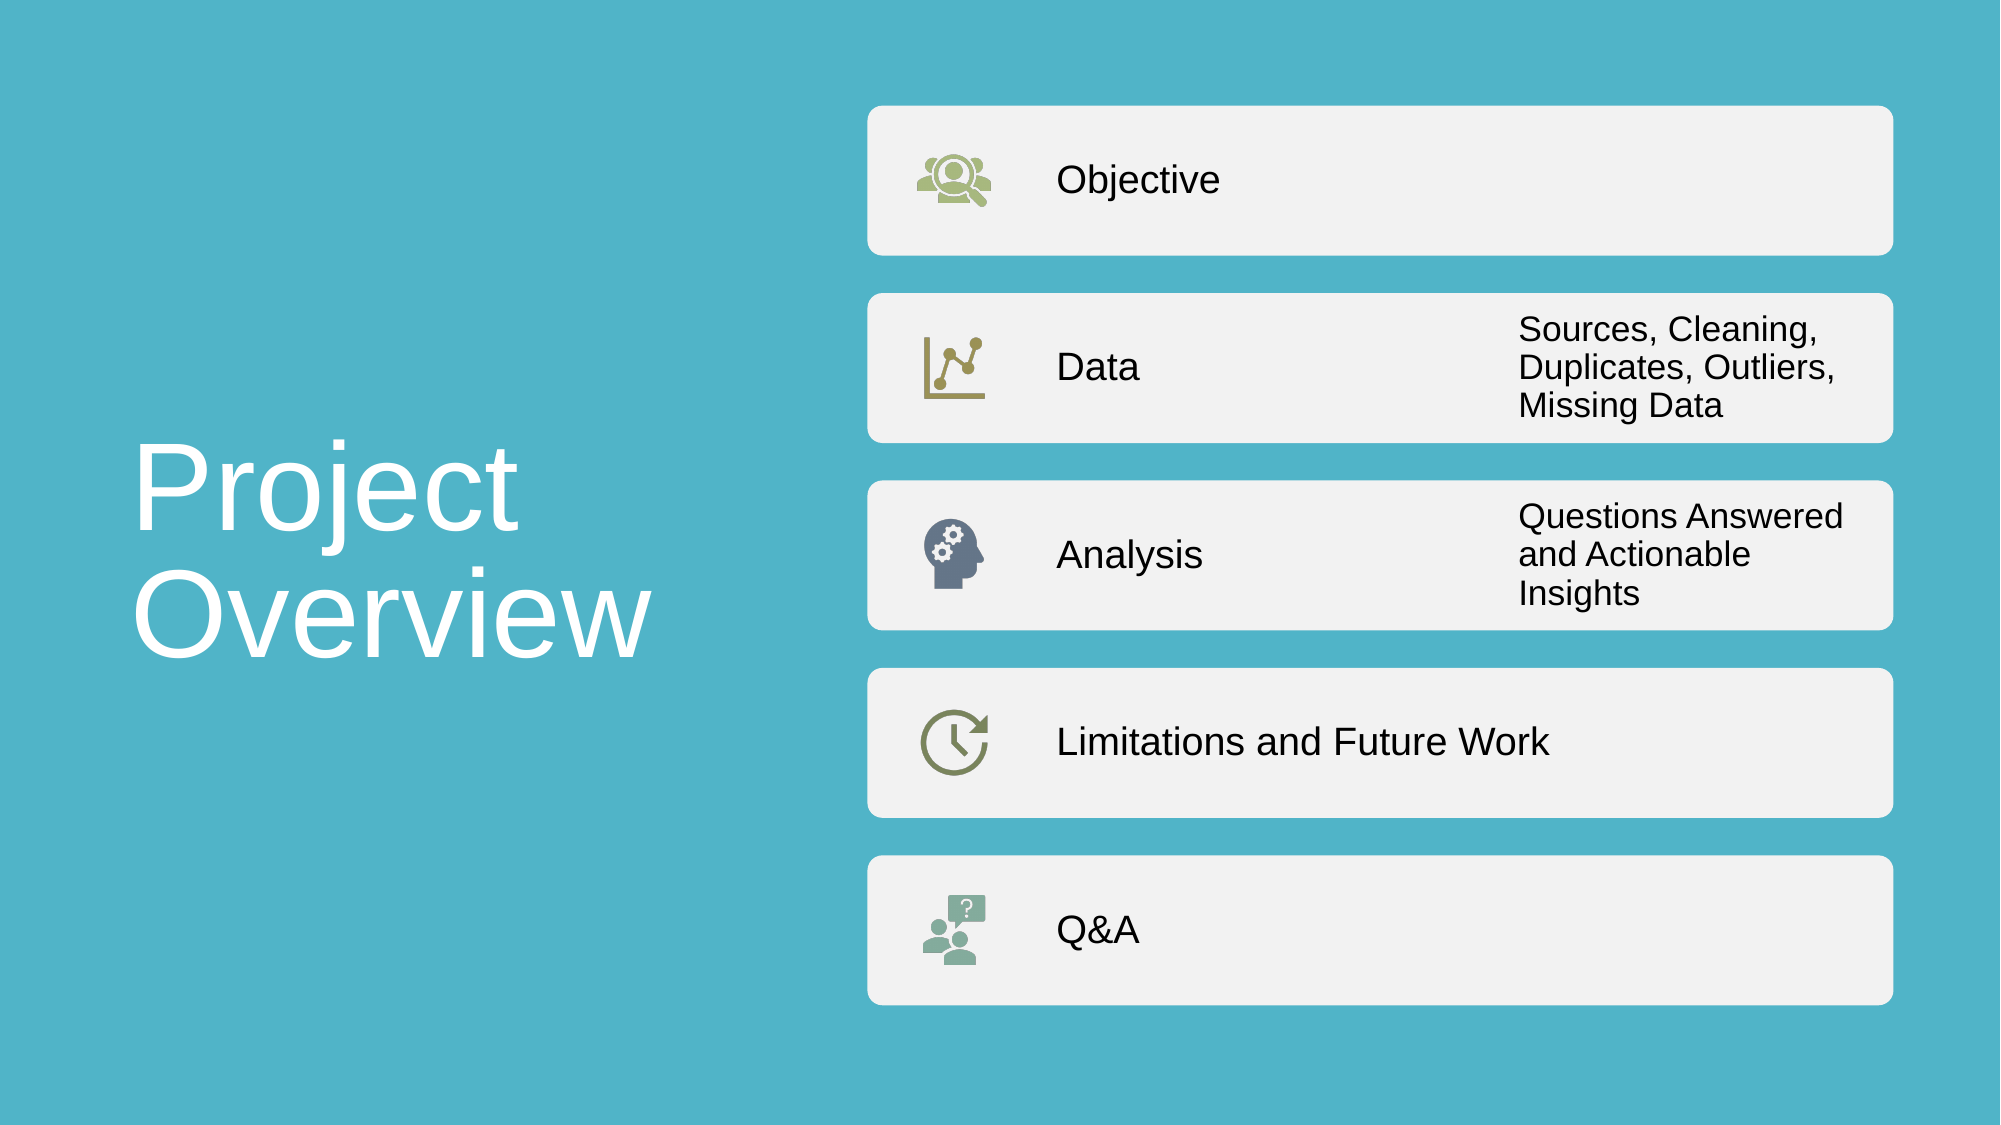

# Project Overview

Objective

Data

Sources, Cleaning, Duplicates, Outliers, Missing Data

Analysis

Questions Answered and Actionable Insights

Limitations and Future Work

Q&A